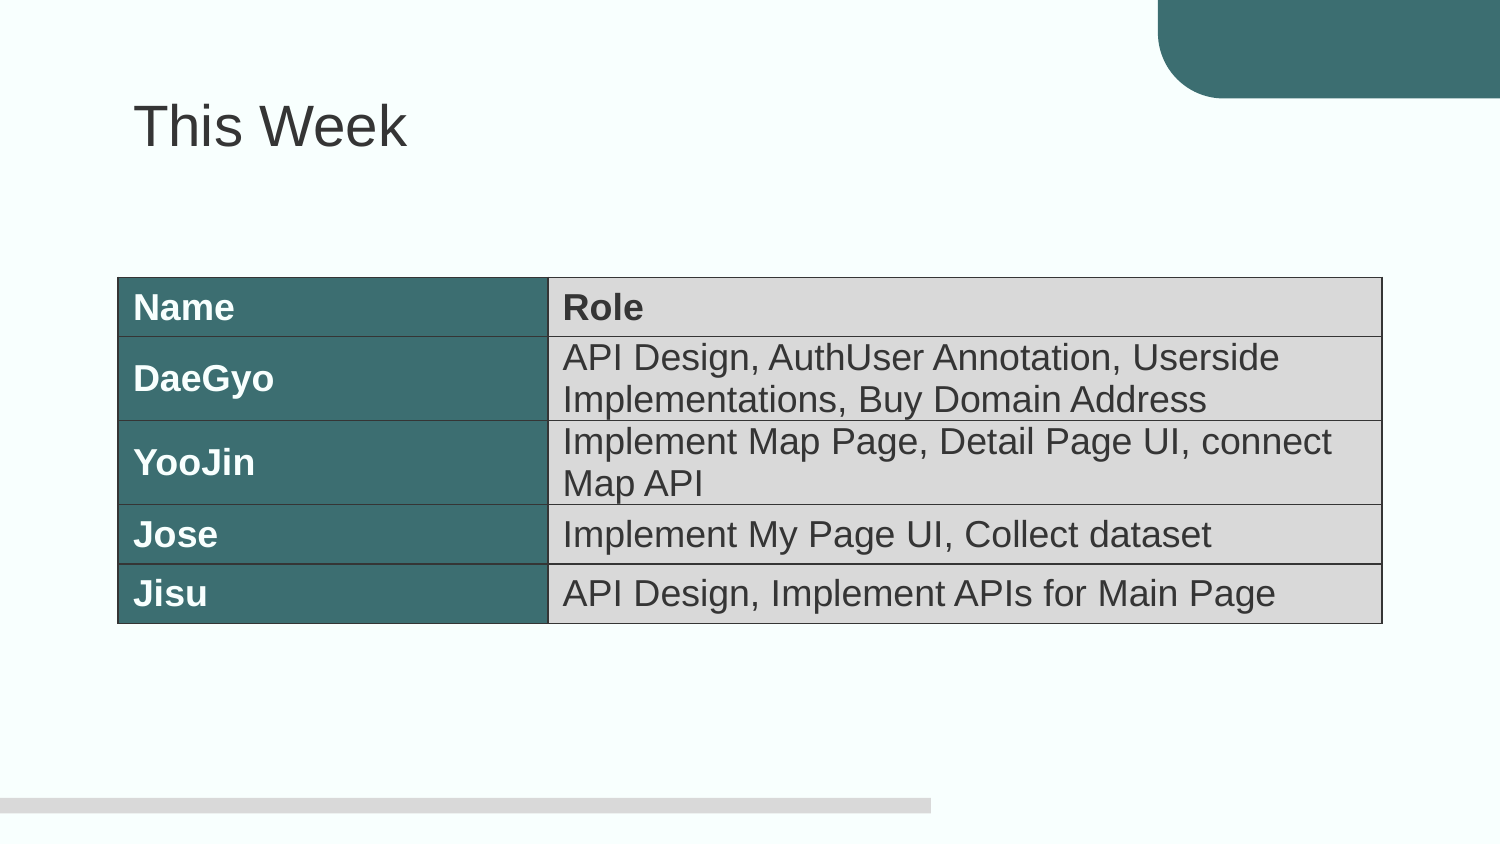

# This Week
| Name | Role |
| --- | --- |
| DaeGyo | API Design, AuthUser Annotation, Userside Implementations, Buy Domain Address |
| YooJin | Implement Map Page, Detail Page UI, connect Map API |
| Jose | Implement My Page UI, Collect dataset |
| Jisu | API Design, Implement APIs for Main Page |